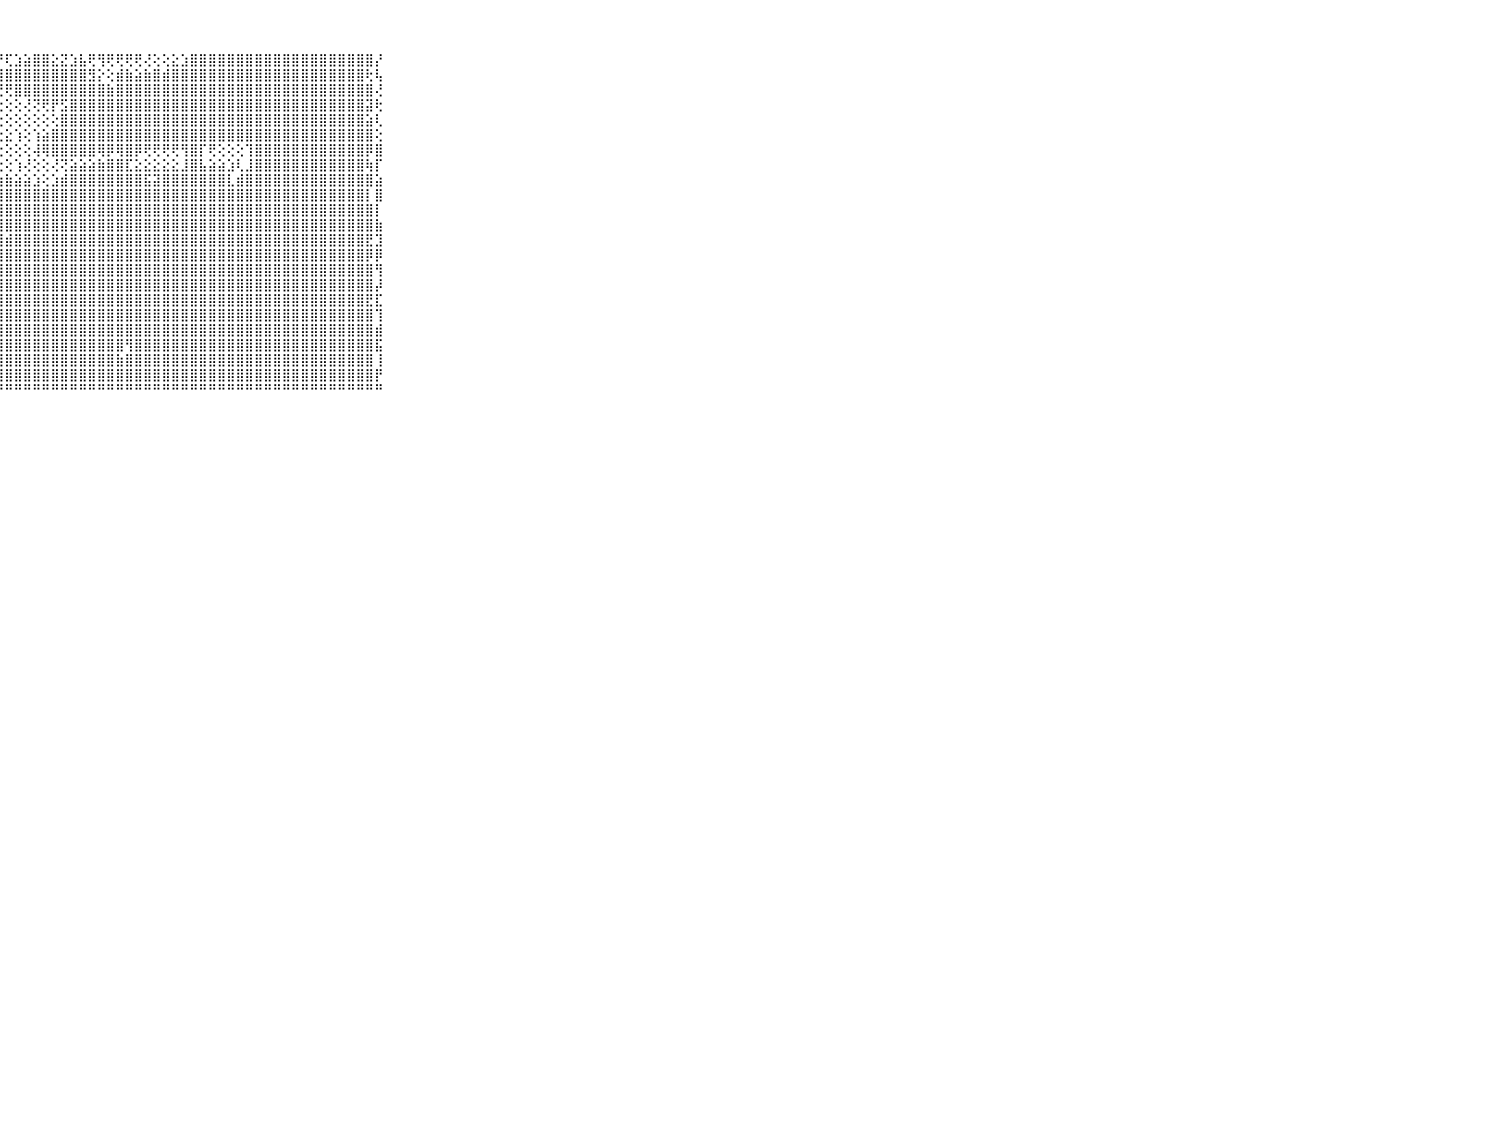

⠀⠀⠀⠀⠀⠀⠀⠀⠀⠀⠀⣿⣿⣿⣿⣿⣿⣿⣿⣿⣿⣿⣿⣿⣿⣿⣿⡟⢏⣱⣵⣿⣿⣕⣝⣱⣧⢟⢻⢟⢟⢟⢟⢜⢕⢕⣕⣱⣿⣿⣿⣿⣿⣿⣿⣿⣿⣿⣿⣿⣿⣿⣿⣿⣿⣿⣿⣿⡜⠀⠀⠀⠀⠀⠀⠀⠀⠀⠀⠀⠀
⠀⠀⠀⠀⠀⠀⠀⠀⠀⠀⠀⣿⣿⣿⣿⣿⣿⣿⣿⣿⣿⣿⣿⣿⣿⣿⣿⣿⣿⣿⣿⣿⣿⣿⣿⣿⣿⣻⡕⢕⣾⣷⣵⣷⣿⣾⣿⣿⣿⣿⣿⣿⣿⣿⣿⣿⣿⣿⣿⣿⣿⣿⣿⣿⣿⣿⣿⢗⢧⠀⠀⠀⠀⠀⠀⠀⠀⠀⠀⠀⠀
⠀⠀⠀⠀⠀⠀⠀⠀⠀⠀⠀⣿⣿⣿⣿⣿⣿⣿⣿⣿⣿⣿⣿⣿⣿⡟⢟⢝⢟⣿⣿⣿⣿⣿⣿⣿⣿⣿⣿⣷⣿⣿⣿⣿⣿⣿⣿⣿⣿⣿⣿⣿⣿⣿⣿⣿⣿⣿⣿⣿⣿⣿⣿⣿⣿⣿⣿⣿⢜⠀⠀⠀⠀⠀⠀⠀⠀⠀⠀⠀⠀
⠀⠀⠀⠀⠀⠀⠀⠀⠀⠀⠀⣿⣿⣿⣿⣿⣿⣿⣿⣿⣿⣿⣿⣿⣿⢕⢕⢕⢕⢕⢜⢝⢟⡟⣫⣿⣿⣿⣿⣿⣿⣿⣿⣿⣿⣿⣿⣿⣿⣿⣿⣿⣿⣿⣿⣿⣿⣿⣿⣿⣿⣿⣿⣿⣿⣿⣿⣽⢗⠀⠀⠀⠀⠀⠀⠀⠀⠀⠀⠀⠀
⠀⠀⠀⠀⠀⠀⠀⠀⠀⠀⠀⣿⣿⣿⣿⣿⣿⣿⣿⣿⣿⣿⣿⣿⡇⢕⢕⢕⢕⢕⢕⢕⢕⢕⣿⣿⣿⣿⣿⣿⣿⣿⣿⣿⣿⣿⣿⣿⣿⣿⣿⣿⣿⣿⣿⣿⣿⣿⣿⣿⣿⣿⣿⣿⣿⣿⣿⣵⢇⠀⠀⠀⠀⠀⠀⠀⠀⠀⠀⠀⠀
⠀⠀⠀⠀⠀⠀⠀⠀⠀⠀⠀⣿⣿⣿⣿⣿⣿⣿⣿⣿⣿⣿⣿⣿⣇⢕⢕⢕⣕⢱⢕⢱⣵⣿⣿⣿⣿⣿⣿⣿⣿⣿⣿⣿⣿⣿⣿⣿⣿⣿⣿⣿⣿⣿⣿⣿⣿⣿⣿⣿⣿⣿⣿⣿⣿⣿⣿⣿⢕⠀⠀⠀⠀⠀⠀⠀⠀⠀⠀⠀⠀
⠀⠀⠀⠀⠀⠀⠀⠀⠀⠀⠀⣿⣿⣿⣿⣿⣿⣿⣿⣿⣿⣿⣿⣿⡯⢕⢕⢕⢕⢕⢕⢼⢿⣿⣿⣿⣿⣿⢿⡿⢿⣿⡿⢟⢟⢟⢟⢻⣿⡏⢟⢕⢕⢕⢹⣿⣿⣿⣿⣿⣿⣿⣿⣿⣿⣿⣿⡿⣿⠀⠀⠀⠀⠀⠀⠀⠀⠀⠀⠀⠀
⠀⠀⠀⠀⠀⠀⠀⠀⠀⠀⠀⣿⣿⣿⣿⣿⣿⣿⣿⣿⣿⣿⣿⣿⡇⢕⢕⢕⢕⢱⢜⢕⢕⢜⢝⣵⣵⣵⣷⣿⣿⣏⣕⣕⣕⣕⣕⣸⣿⣧⣵⣵⣱⢇⣸⣿⣿⣿⣿⣿⣿⣿⣿⣿⣿⣿⣿⢷⡏⠀⠀⠀⠀⠀⠀⠀⠀⠀⠀⠀⠀
⠀⠀⠀⠀⠀⠀⠀⠀⠀⠀⠀⣿⣿⣿⣿⣿⣿⣿⣿⣿⣿⣿⣿⣿⣷⢕⣵⣵⣷⣵⣵⣱⢕⣱⣾⣿⣿⣿⣿⣿⣿⣿⣿⣯⣽⣿⣿⣿⣿⣿⣿⣿⣇⣾⣿⣿⣿⣿⣿⣿⣿⣿⣿⣿⣿⣿⣿⣿⣵⠀⠀⠀⠀⠀⠀⠀⠀⠀⠀⠀⠀
⠀⠀⠀⠀⠀⠀⠀⠀⠀⠀⠀⣿⣿⣿⣿⣿⣿⣿⣿⣿⣿⣿⣿⣿⣿⣾⣿⣿⣿⣿⣿⣿⣿⣿⣿⣿⣿⣿⣿⣿⣿⣿⣿⣿⣿⣿⣿⣿⣿⣿⣿⣿⣿⣿⣿⣿⣿⣿⣿⣿⣿⣿⣿⣿⣿⣿⣿⡇⣿⠀⠀⠀⠀⠀⠀⠀⠀⠀⠀⠀⠀
⠀⠀⠀⠀⠀⠀⠀⠀⠀⠀⠀⣿⣿⣿⣿⣿⣿⣿⣿⣿⣿⣿⣿⣿⣿⣿⣿⣿⣿⣿⣿⣿⣿⣿⣿⣿⣿⣿⣿⣿⣿⣿⣿⣿⣿⣿⣿⣿⣿⣿⣿⣿⣿⣿⣿⣿⣿⣿⣿⣿⣿⣿⣿⣿⣿⣿⣿⣿⡇⠀⠀⠀⠀⠀⠀⠀⠀⠀⠀⠀⠀
⠀⠀⠀⠀⠀⠀⠀⠀⠀⠀⠀⣿⣿⣿⣿⣿⣿⣿⣿⣿⣿⣿⣿⣿⣿⣿⣿⣿⣿⣿⣿⣿⣿⣿⣿⣿⣿⣿⣿⣿⣿⣿⣿⣿⣿⣿⣿⣿⣿⣿⣿⣿⣿⣿⣿⣿⣿⣿⣿⣿⣿⣿⣿⣿⣿⣿⣿⣿⣷⠀⠀⠀⠀⠀⠀⠀⠀⠀⠀⠀⠀
⠀⠀⠀⠀⠀⠀⠀⠀⠀⠀⠀⣿⣿⣿⣿⣿⣿⣿⣿⣿⣿⣿⣿⣿⣿⣿⣿⣿⣾⣿⣿⣿⣿⣿⣿⣿⣿⣿⣿⣿⣿⣿⣿⣿⣿⣿⣿⣿⣿⣿⣿⣿⣿⣿⣿⣿⣿⣿⣿⣿⣿⣿⣿⣿⣿⣿⣿⣟⣹⠀⠀⠀⠀⠀⠀⠀⠀⠀⠀⠀⠀
⠀⠀⠀⠀⠀⠀⠀⠀⠀⠀⠀⣿⣿⣿⣿⣿⣿⣿⣿⣿⣿⣿⣿⣿⣿⣿⣿⣿⣿⣿⣿⣿⣿⣿⣿⣿⣿⣿⣿⣿⣿⣿⣿⣿⣿⣿⣿⣿⣿⣿⣿⣿⣿⣿⣿⣿⣿⣿⣿⣿⣿⣿⣿⣿⣿⣿⣿⡿⡿⠀⠀⠀⠀⠀⠀⠀⠀⠀⠀⠀⠀
⠀⠀⠀⠀⠀⠀⠀⠀⠀⠀⠀⣿⣿⣿⣿⣿⣿⣿⣿⣿⣿⣿⣿⣿⣿⣿⣿⣿⣿⣿⣿⣿⣿⣿⣿⣿⣿⣿⣿⣿⣿⣿⣿⣿⣿⣿⣿⣿⣿⣿⣿⣿⣿⣿⣿⣿⣿⣿⣿⣿⣿⣿⣿⣿⣿⣿⣿⣿⢻⠀⠀⠀⠀⠀⠀⠀⠀⠀⠀⠀⠀
⠀⠀⠀⠀⠀⠀⠀⠀⠀⠀⠀⣿⣿⣿⣿⣿⣿⣿⣿⣿⣿⣿⣿⣿⣿⣿⣿⣿⣿⣿⣿⣿⣿⣿⣿⣿⣿⣿⣿⣿⣿⣿⣿⣿⣿⣿⣿⣿⣿⣿⣿⣿⣿⣿⣿⣿⣿⣿⣿⣿⣿⣿⣿⣿⣿⣿⣿⣿⡼⠀⠀⠀⠀⠀⠀⠀⠀⠀⠀⠀⠀
⠀⠀⠀⠀⠀⠀⠀⠀⠀⠀⠀⣿⣿⣿⣿⣿⣿⣿⣿⣿⣿⣿⣿⣿⣿⣿⣿⣿⣿⣿⣿⣿⣿⣿⣿⣿⣿⣿⣿⣿⣿⣿⣿⣿⣿⣿⣿⣿⣿⣿⣿⣿⣿⣿⣿⣿⣿⣿⣿⣿⣿⣿⣿⣿⣿⣿⣿⣟⣏⠀⠀⠀⠀⠀⠀⠀⠀⠀⠀⠀⠀
⠀⠀⠀⠀⠀⠀⠀⠀⠀⠀⠀⣿⣿⣿⣿⣿⣿⣿⣿⣿⣿⣿⣿⣿⣿⣿⣿⣿⣿⣿⣿⣿⣿⣿⣿⣿⣿⣿⣿⣿⣿⣿⣿⣿⣿⣿⣿⣿⣿⣿⣿⣿⣿⣿⣿⣿⣿⣿⣿⣿⣿⣿⣿⣿⣿⣿⣿⣿⢹⠀⠀⠀⠀⠀⠀⠀⠀⠀⠀⠀⠀
⠀⠀⠀⠀⠀⠀⠀⠀⠀⠀⠀⣿⣿⣿⣿⣿⣿⣿⣿⣿⣿⣿⣿⣿⣿⣿⣿⣿⣿⣿⣿⣿⣿⣿⣿⣿⣿⣿⣿⣿⣿⣿⣿⣿⣿⣿⣿⣿⣿⣿⣿⣿⣿⣿⣿⣿⣿⣿⣿⣿⣿⣿⣿⣿⣿⣿⣿⣿⣾⠀⠀⠀⠀⠀⠀⠀⠀⠀⠀⠀⠀
⠀⠀⠀⠀⠀⠀⠀⠀⠀⠀⠀⣿⣿⣿⣿⣿⣿⣿⣿⣿⣿⣿⣿⣿⣿⣿⣿⣿⣿⣿⣿⣿⣿⣿⣿⣿⣿⣿⣿⣿⣿⢻⣿⣿⣿⣿⣿⣿⣿⣿⣿⣿⣿⣿⣿⣿⣿⣿⣿⣿⣿⣿⣿⣿⣿⣿⣿⣿⣯⠀⠀⠀⠀⠀⠀⠀⠀⠀⠀⠀⠀
⠀⠀⠀⠀⠀⠀⠀⠀⠀⠀⠀⣿⣿⣿⣿⣿⣿⣿⣿⣿⣿⣿⣿⣿⣿⣿⣿⣿⣿⣿⣿⣿⣿⣿⣿⣿⣿⣿⣿⣿⣷⣿⣿⣿⣿⣿⣿⣿⣿⣿⣿⣿⣿⣿⣿⣿⣿⣿⣿⣿⣿⣿⣿⣿⣿⣿⣿⣿⢸⠀⠀⠀⠀⠀⠀⠀⠀⠀⠀⠀⠀
⠀⠀⠀⠀⠀⠀⠀⠀⠀⠀⠀⣿⣿⣿⣿⣿⣿⣿⣿⣿⣿⣿⣿⣿⣿⣿⣿⣿⣿⣿⣿⣿⣿⣿⣿⣿⣿⣿⣿⣿⣿⣿⣿⣿⣿⣿⣿⣿⣿⣿⣿⣿⣿⣿⣿⣿⣿⣿⣿⣿⣿⣿⣿⣿⣿⣿⣿⣿⡟⠀⠀⠀⠀⠀⠀⠀⠀⠀⠀⠀⠀
⠀⠀⠀⠀⠀⠀⠀⠀⠀⠀⠀⠛⠛⠛⠛⠛⠛⠛⠛⠛⠛⠛⠛⠛⠛⠛⠛⠛⠛⠛⠛⠛⠛⠛⠛⠛⠛⠛⠛⠛⠛⠛⠛⠛⠛⠛⠛⠛⠛⠛⠛⠛⠛⠛⠛⠛⠛⠛⠛⠛⠛⠛⠛⠛⠛⠛⠛⠛⠛⠀⠀⠀⠀⠀⠀⠀⠀⠀⠀⠀⠀